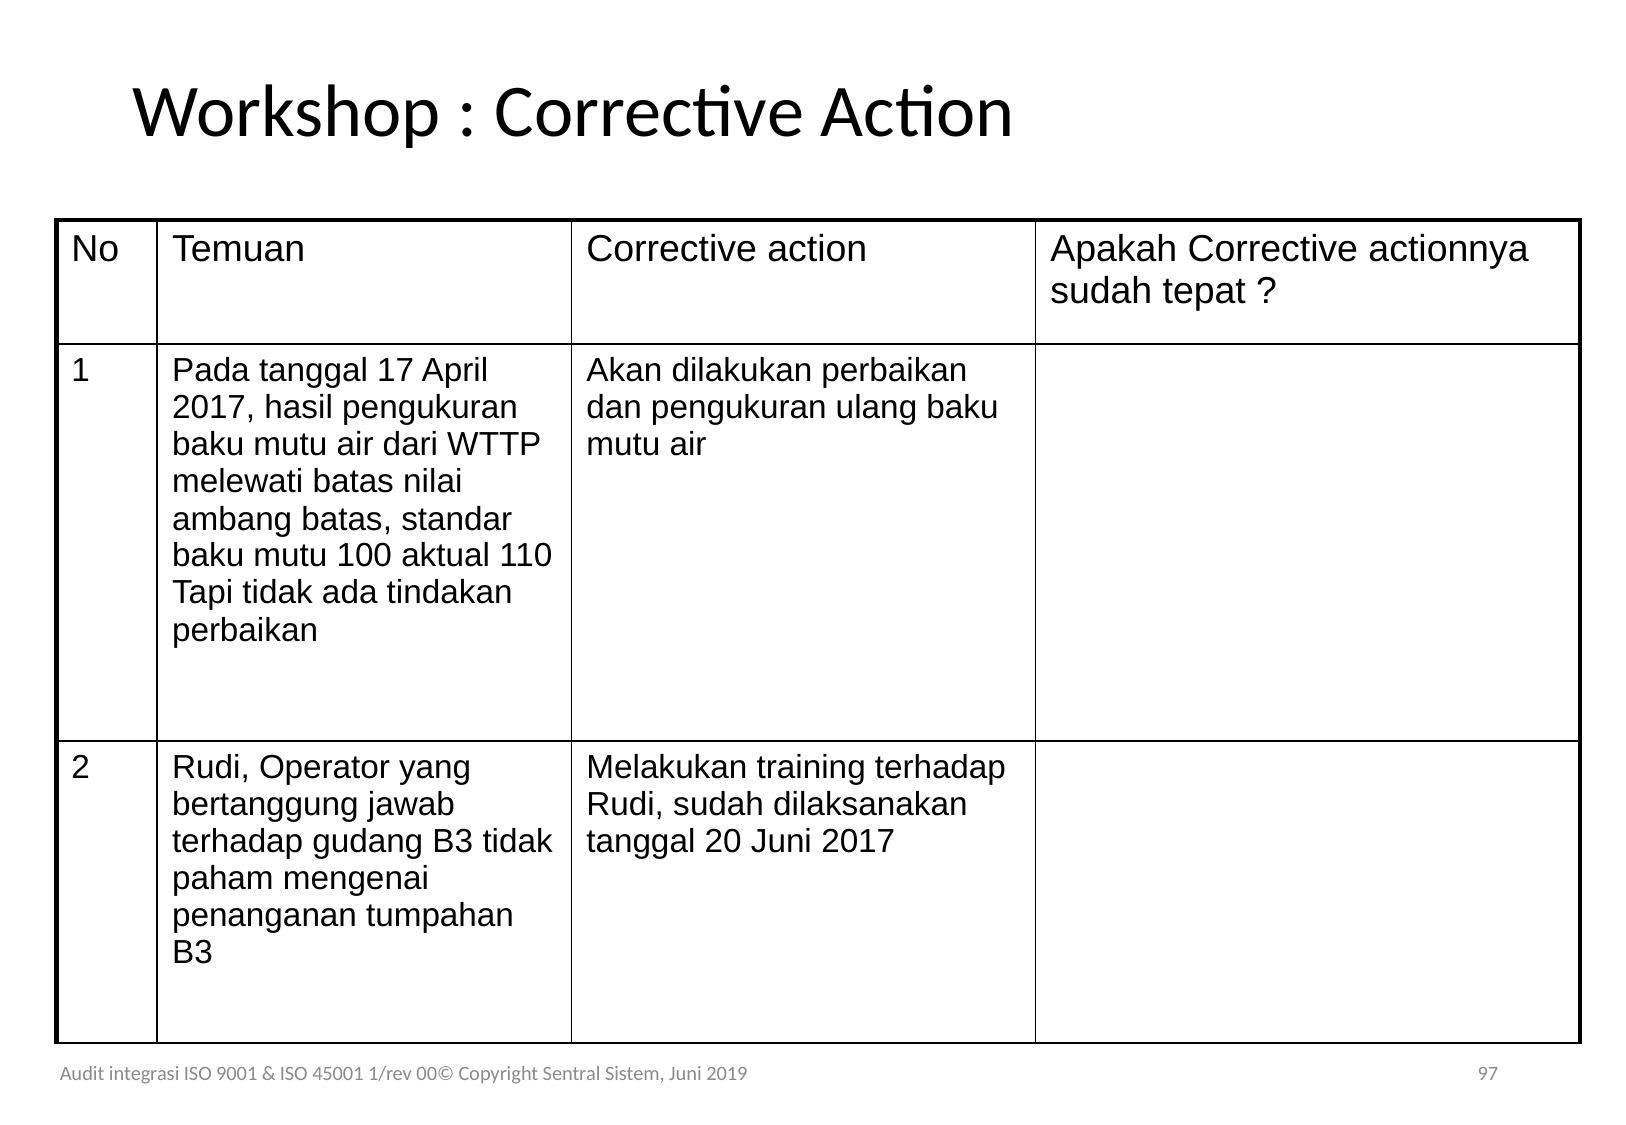

# Workshop : Corrective Action
| No | Temuan | Corrective action | Apakah Corrective actionnya sudah tepat ? |
| --- | --- | --- | --- |
| 1 | Pada tanggal 17 April 2017, hasil pengukuran baku mutu air dari WTTP melewati batas nilai ambang batas, standar baku mutu 100 aktual 110 Tapi tidak ada tindakan perbaikan | Akan dilakukan perbaikan dan pengukuran ulang baku mutu air |  |
| 2 | Rudi, Operator yang bertanggung jawab terhadap gudang B3 tidak paham mengenai penanganan tumpahan B3 | Melakukan training terhadap Rudi, sudah dilaksanakan tanggal 20 Juni 2017 |  |
Audit integrasi ISO 9001 & ISO 45001 1/rev 00© Copyright Sentral Sistem, Juni 2019
97